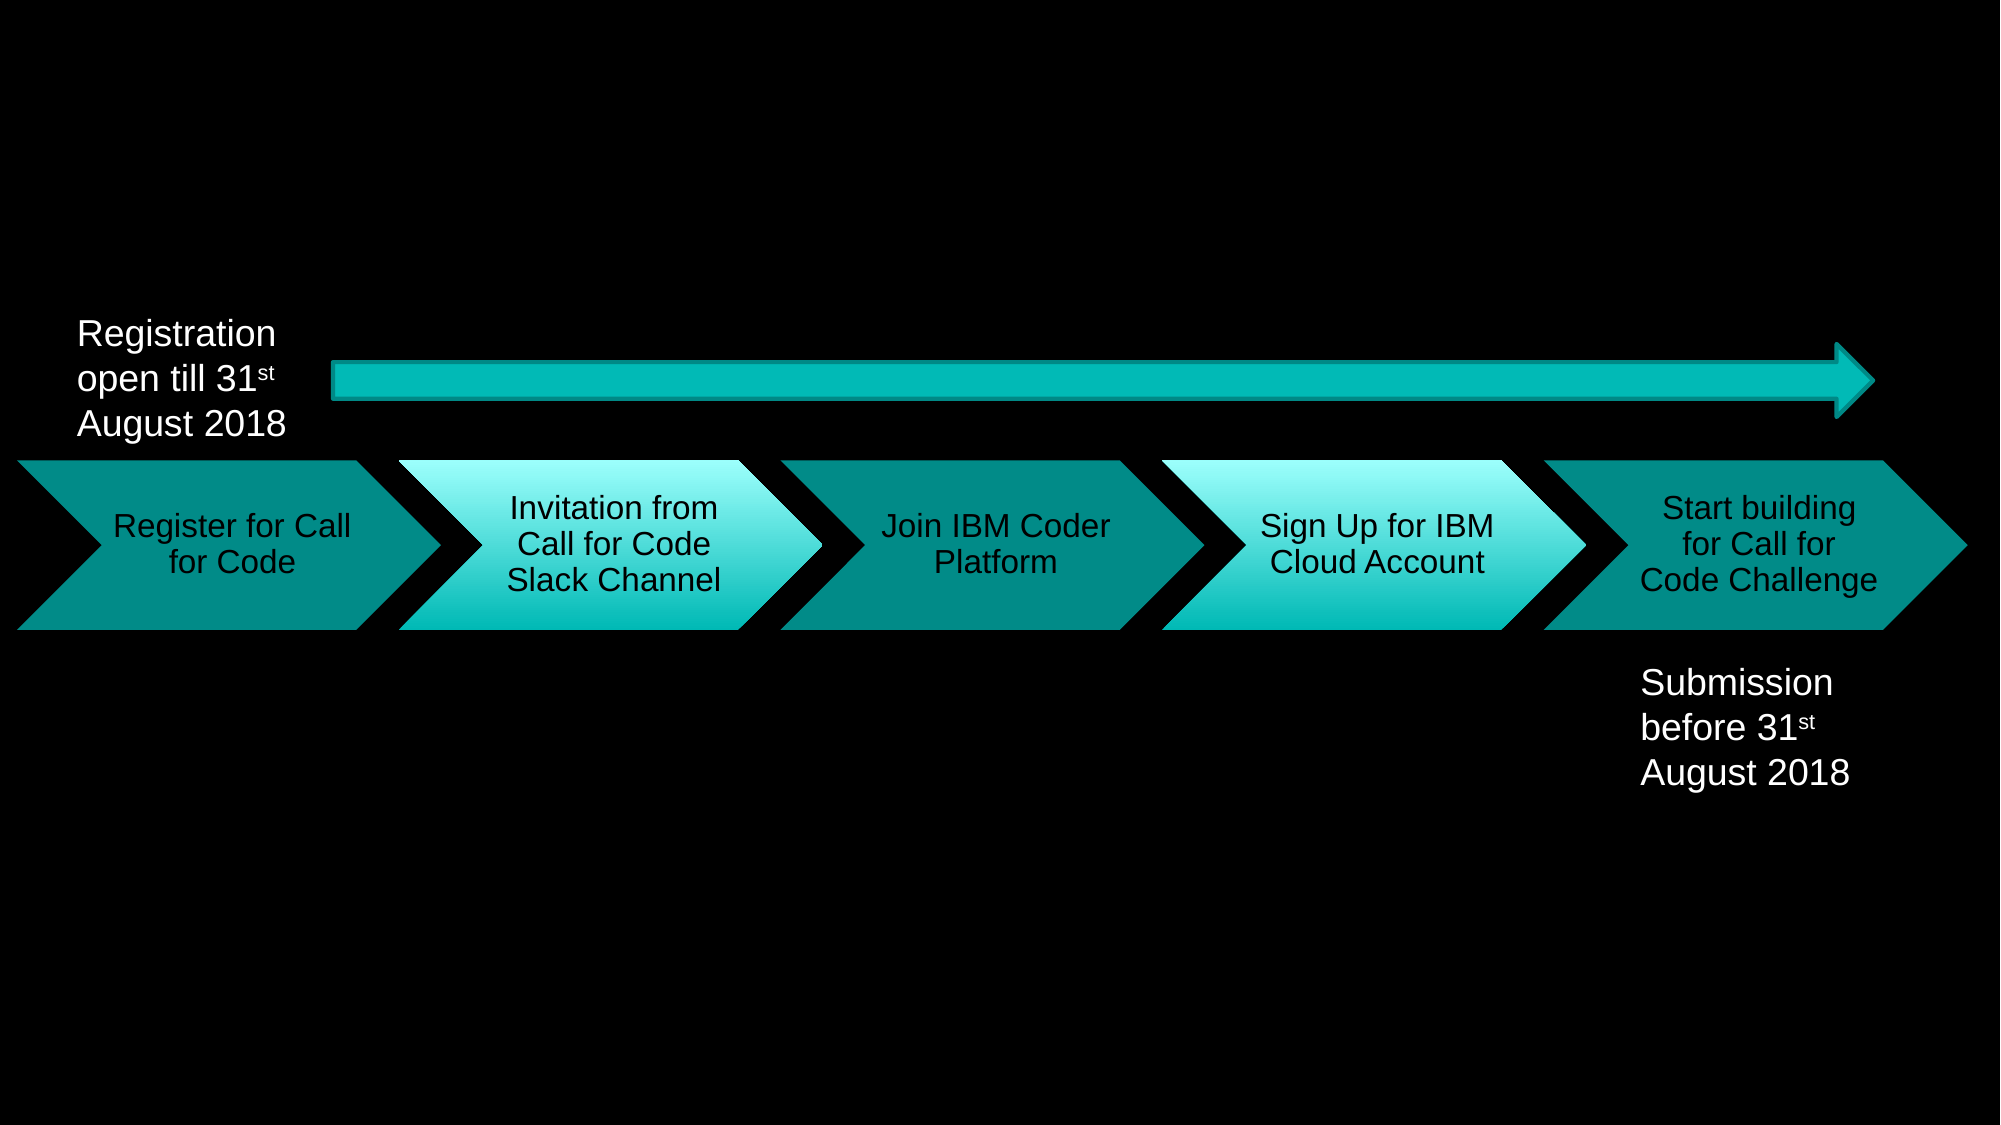

Register for Call for Code
Invitation from Call for Code Slack Channel
Join IBM Coder Platform
Sign Up for IBM Cloud Account
Start building for Call for Code Challenge
Registration open till 31st August 2018

Submission before 31st August 2018
Group Name / DOC ID / Month XX, 2018 / © 2018 IBM Corporation
2